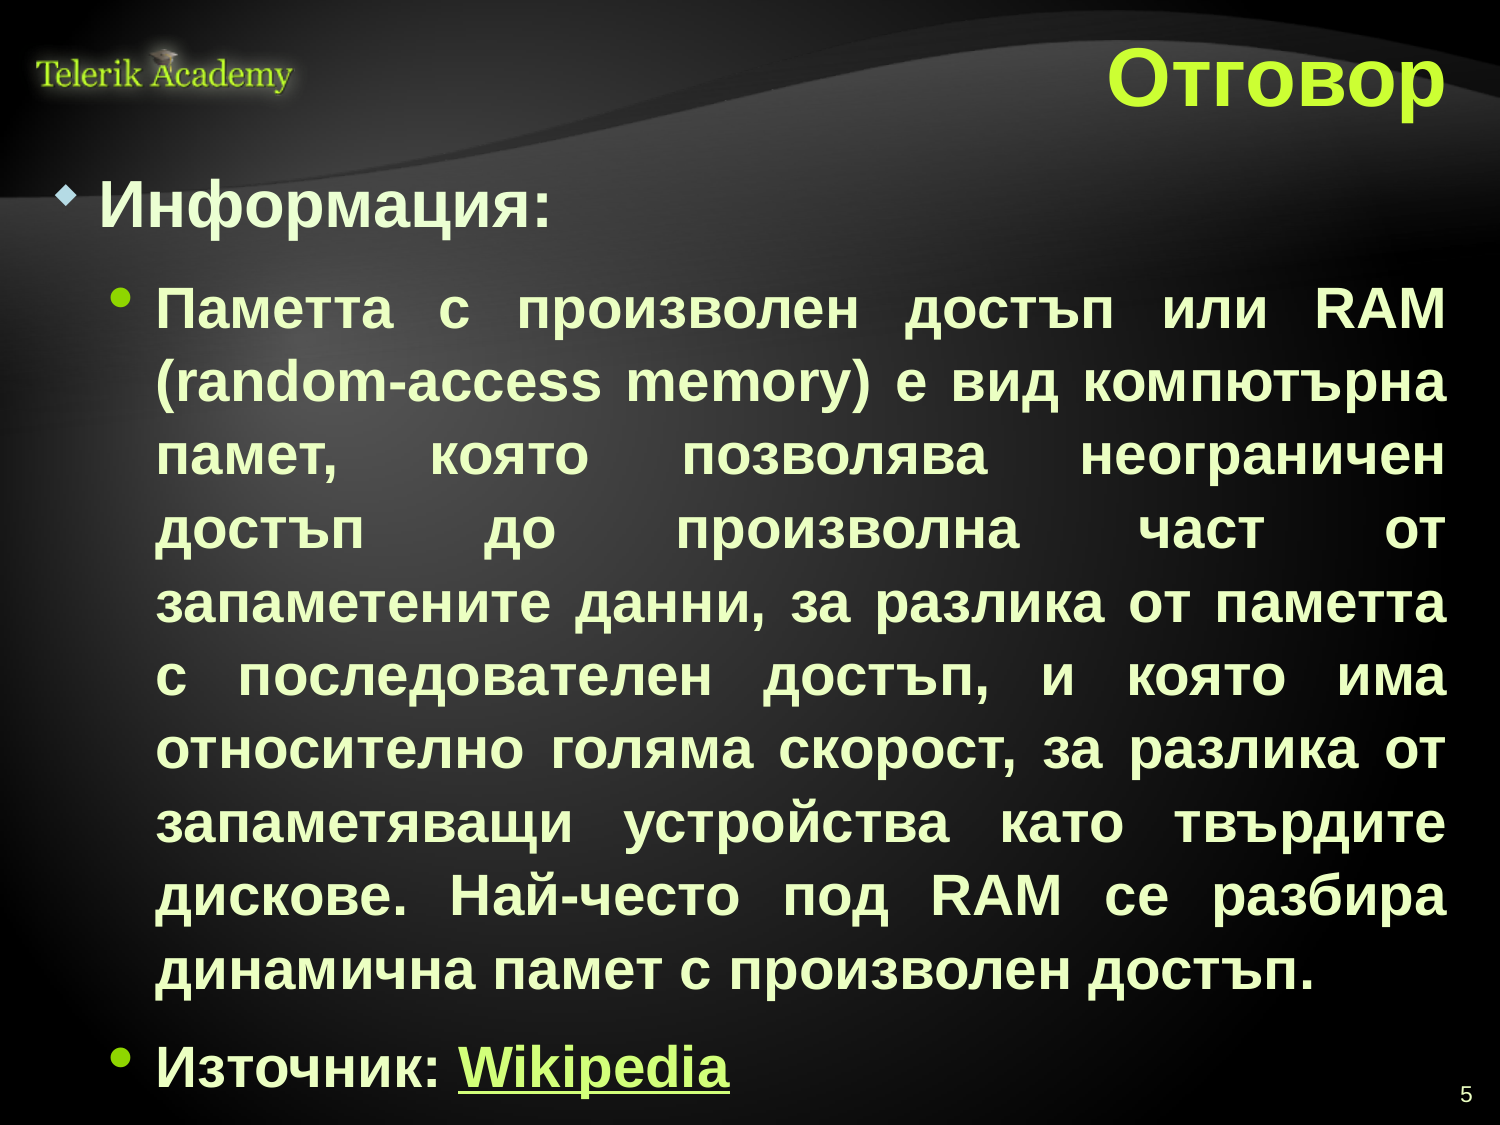

# Отговор
Информация:
Паметта с произволен достъп или RAM (random-access memory) е вид компютърна памет, която позволява неограничен достъп до произволна част от запаметените данни, за разлика от паметта с последователен достъп, и която има относително голяма скорост, за разлика от запаметяващи устройства като твърдите дискове. Най-често под RAM се разбира динамична памет с произволен достъп.
Източник: Wikipedia
5